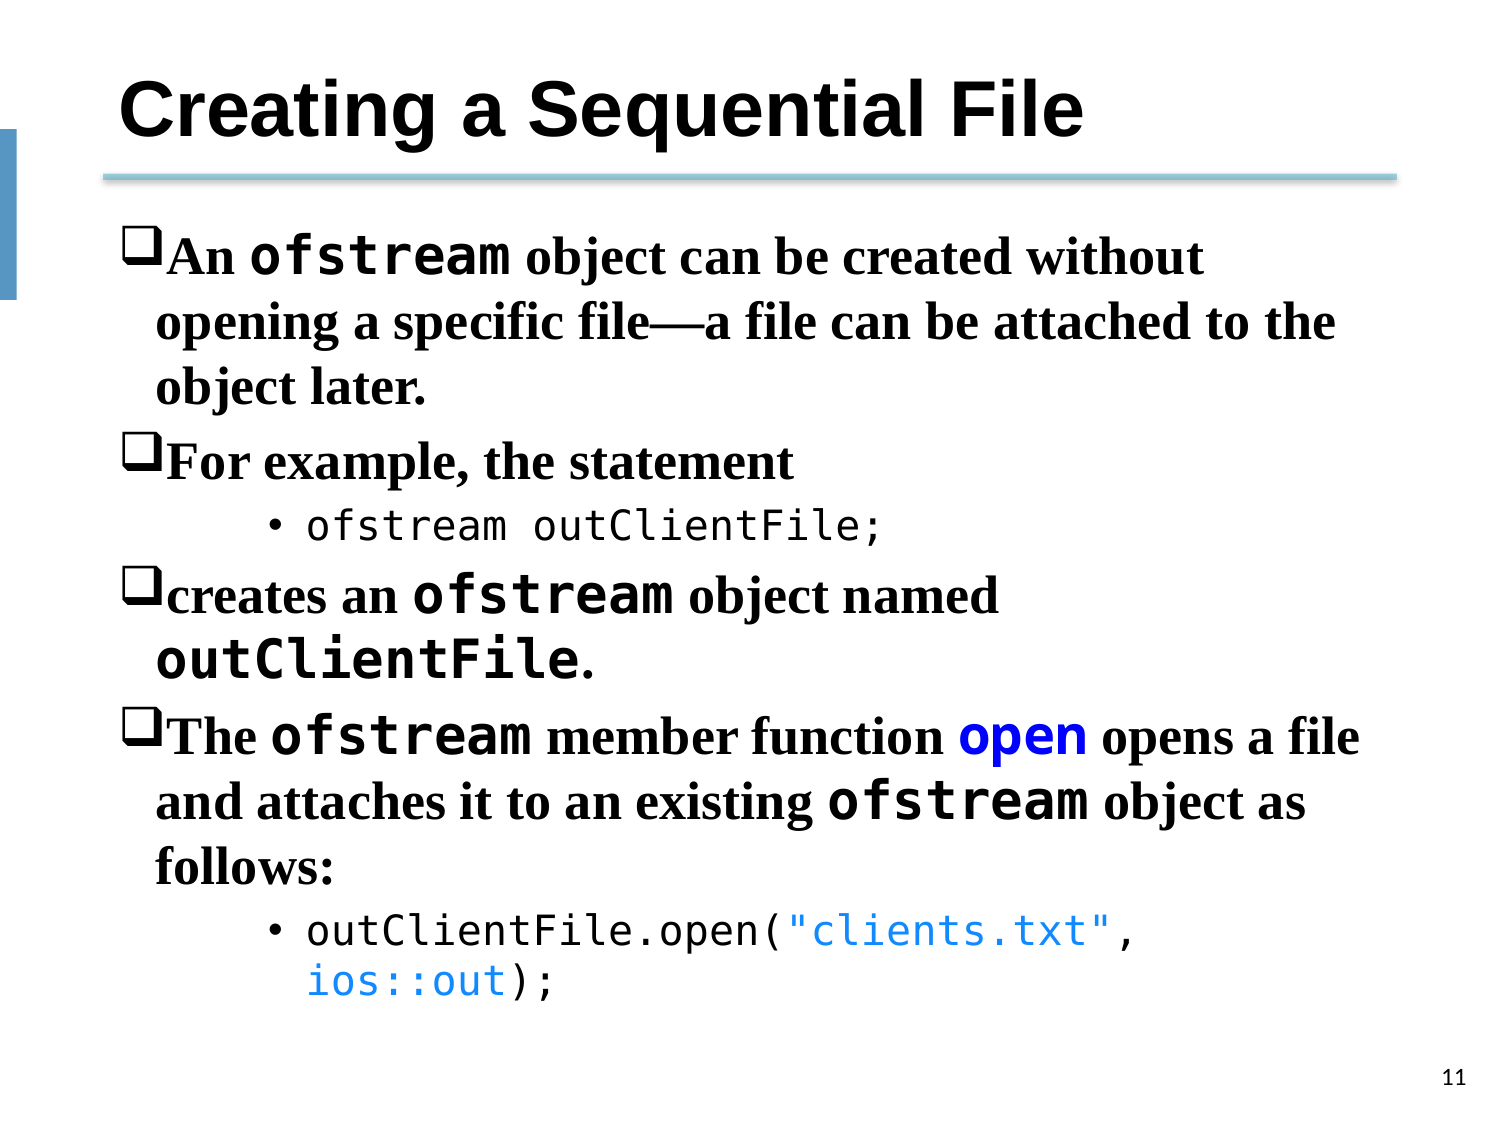

# Creating a Sequential File
An ofstream object can be created without opening a specific file—a file can be attached to the object later.
For example, the statement
ofstream outClientFile;
creates an ofstream object named outClientFile.
The ofstream member function open opens a file and attaches it to an existing ofstream object as follows:
outClientFile.open("clients.txt", ios::out);
11